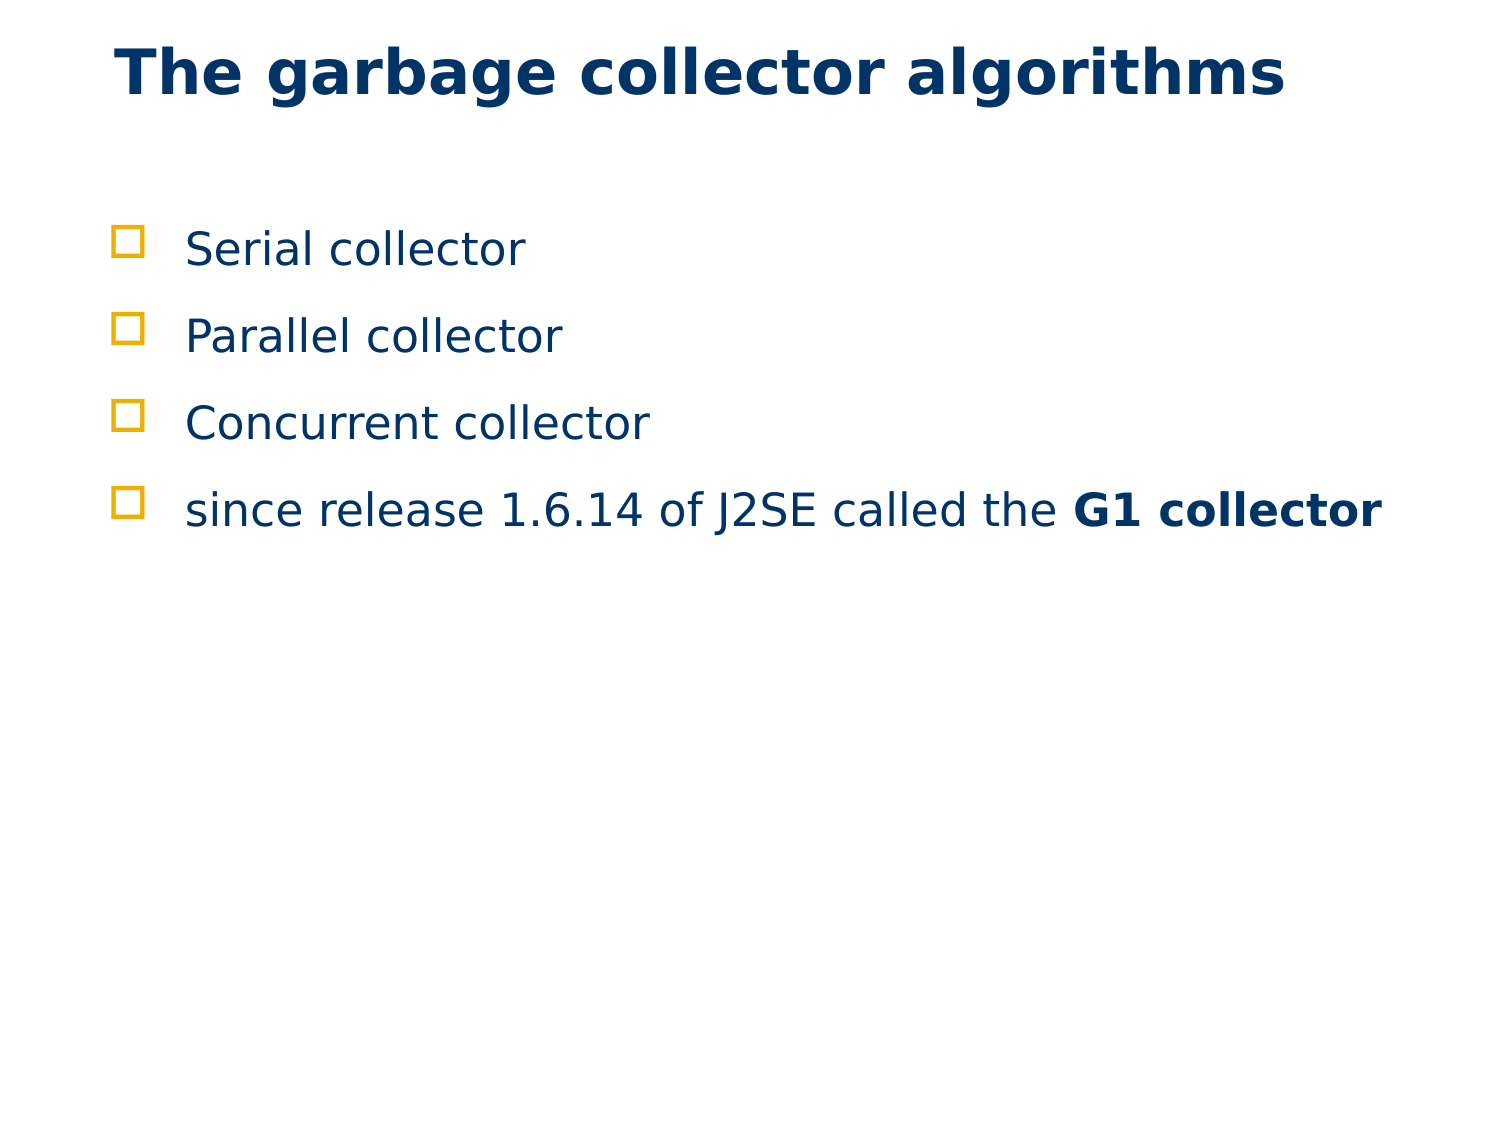

# The garbage collector algorithms
Serial collector
Parallel collector
Concurrent collector
since release 1.6.14 of J2SE called the G1 collector